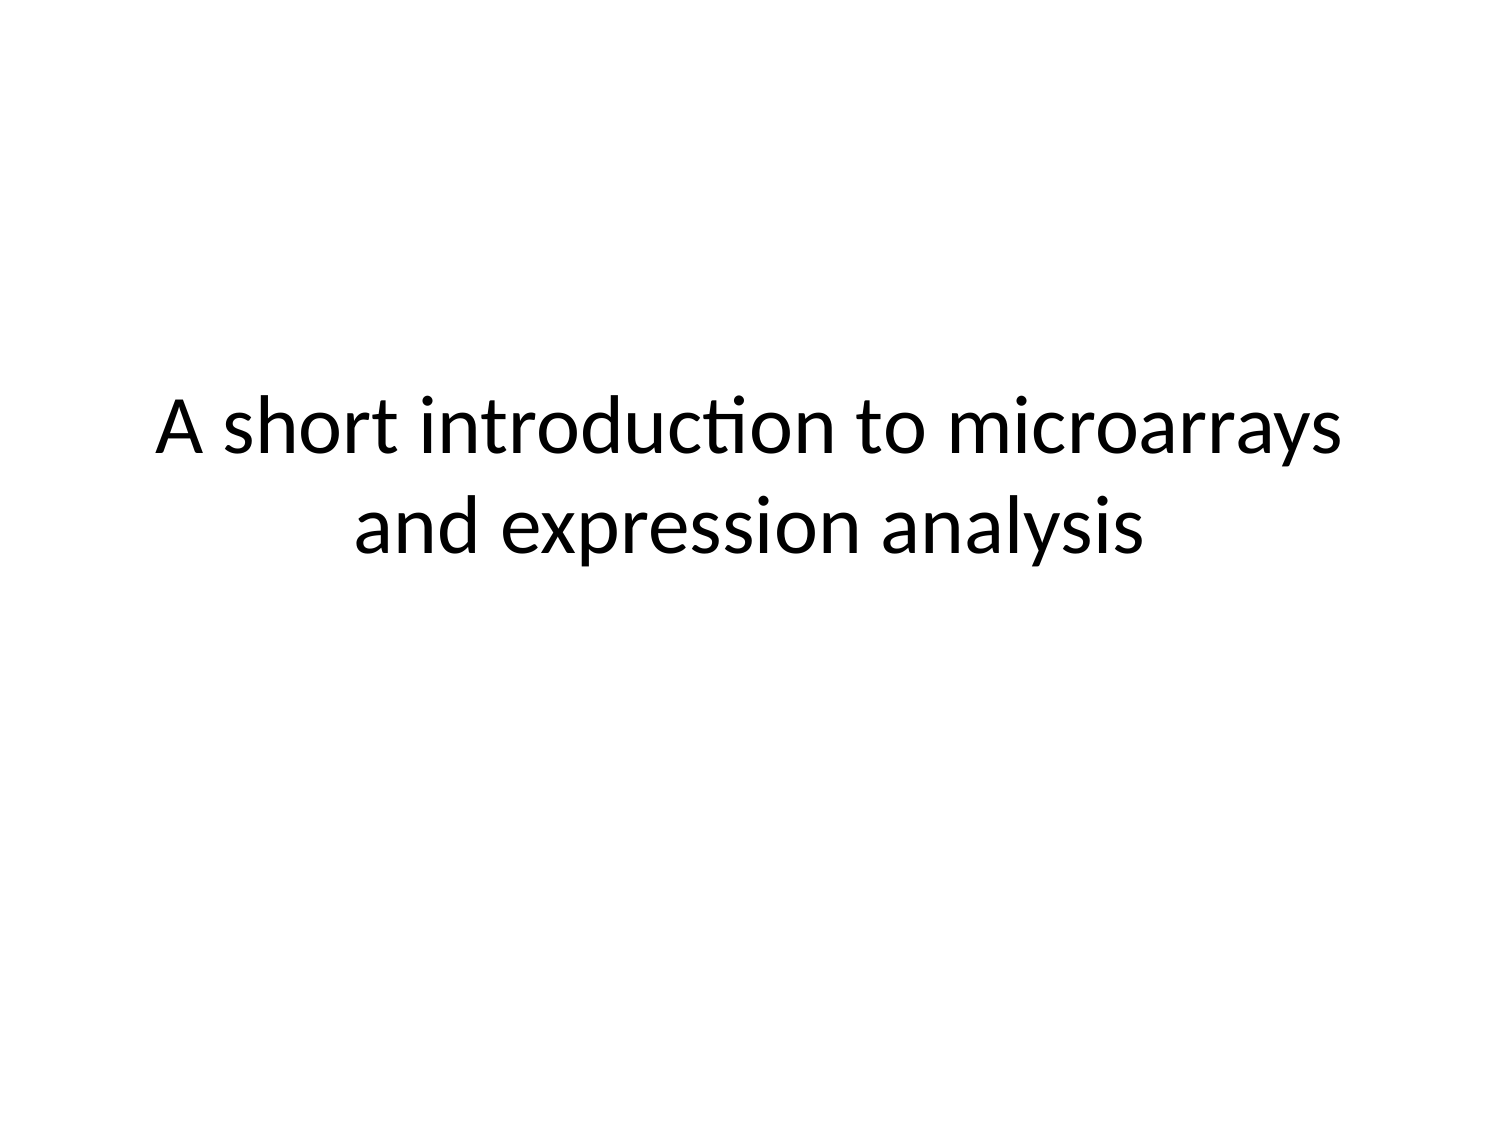

# A short introduction to microarrays and expression analysis